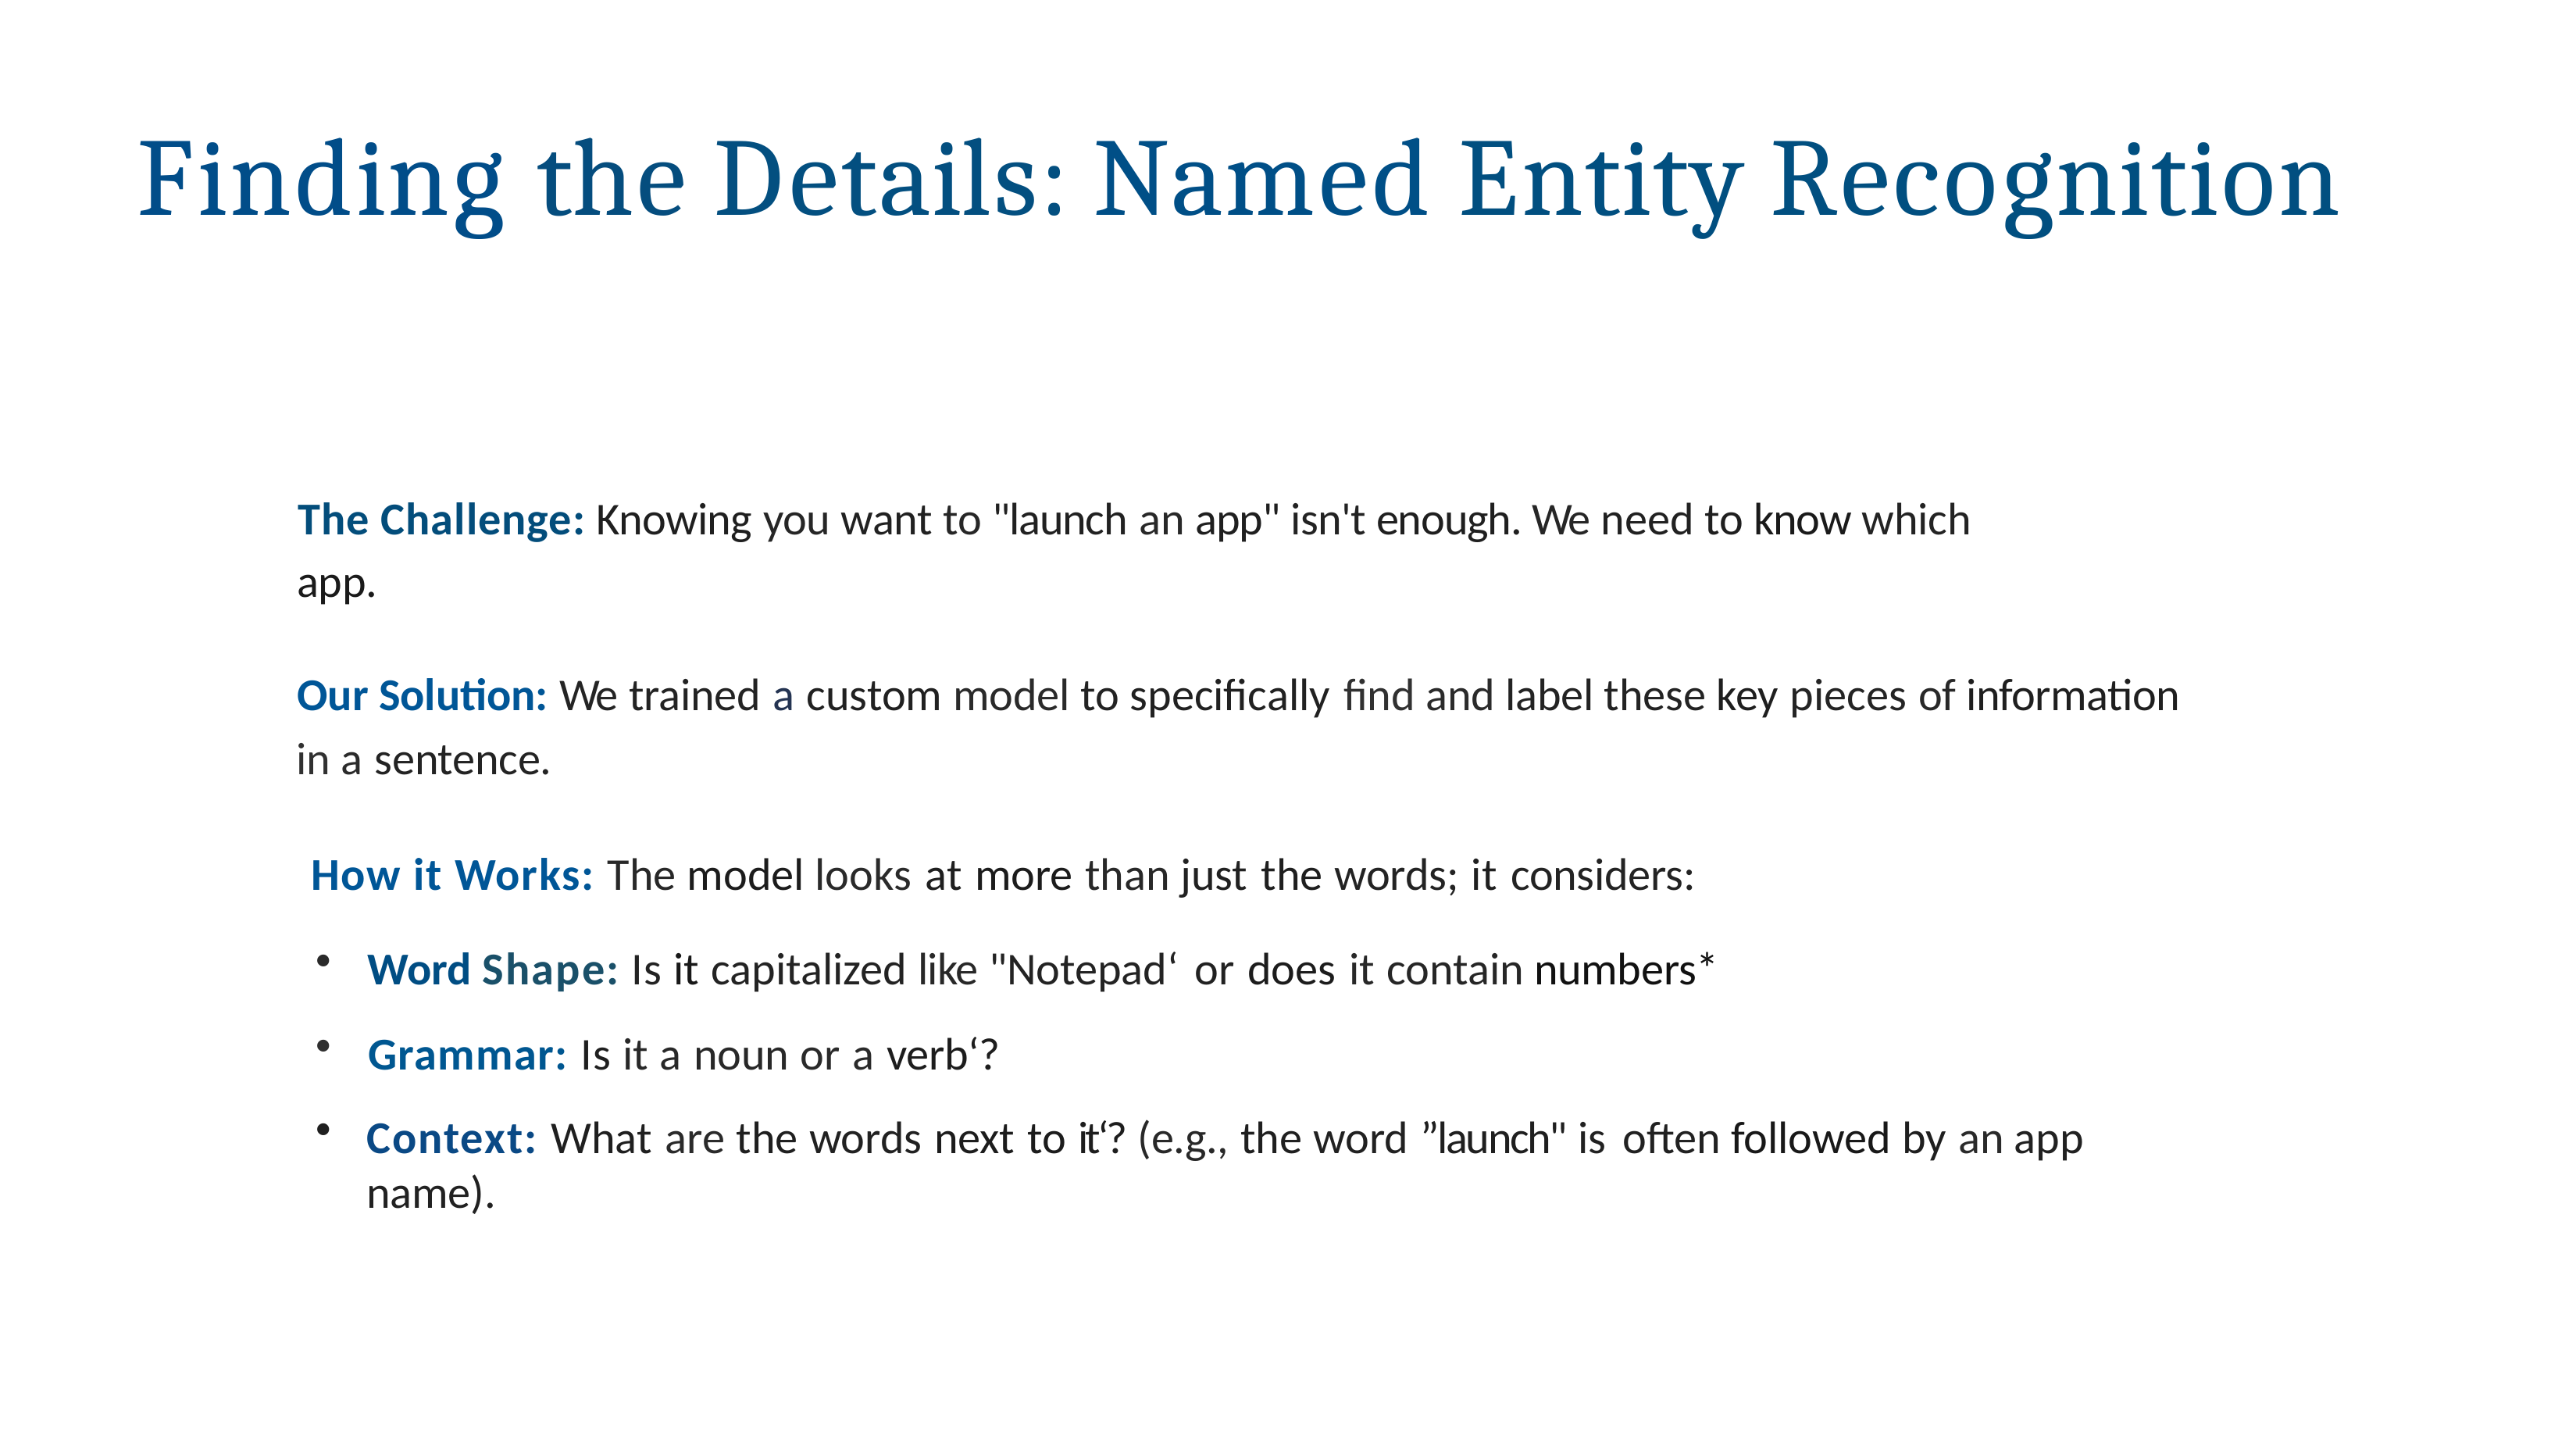

# Finding the Details: Named Entity Recognition
The Challenge: Knowing you want to "launch an app" isn't enough. We need to know which
app.
Our Solution: We trained a custom model to specifically find and label these key pieces of information in a sentence.

         How it Works: The model looks at more than just the words; it considers:
Word Shape: Is it capitalized like "Notepad‘ or does it contain numbers*
Grammar: Is it a noun or a verb‘?
Context: What are the words next to it‘? (e.g., the word ”launch" is often followed by an app name).